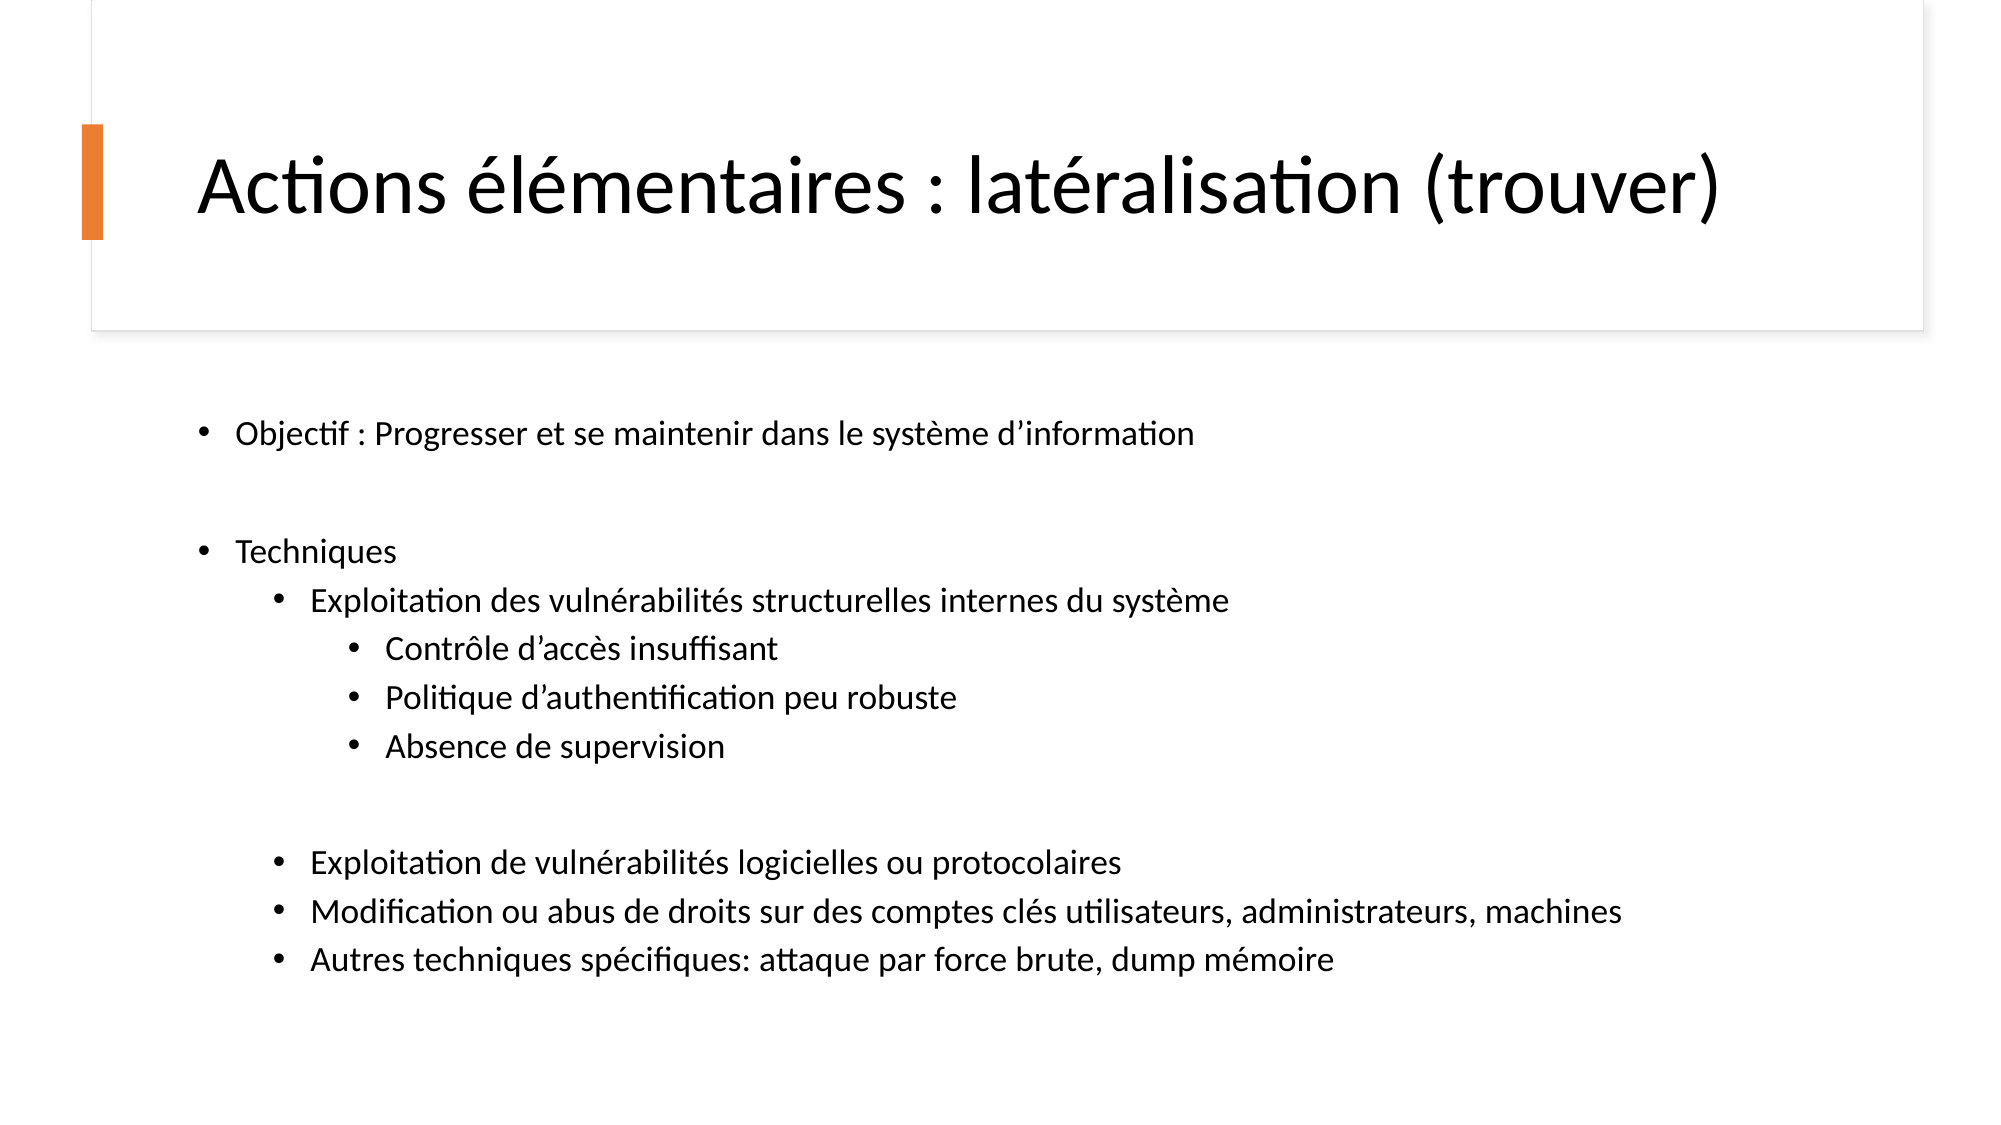

# Actions élémentaires : latéralisation (trouver)

Objectif : Progresser et se maintenir dans le système d’information

Techniques
Exploitation des vulnérabilités structurelles internes du système
Contrôle d’accès insuffisant
Politique d’authentification peu robuste
Absence de supervision

Exploitation de vulnérabilités logicielles ou protocolaires
Modification ou abus de droits sur des comptes clés utilisateurs, administrateurs, machines
Autres techniques spécifiques: attaque par force brute, dump mémoire